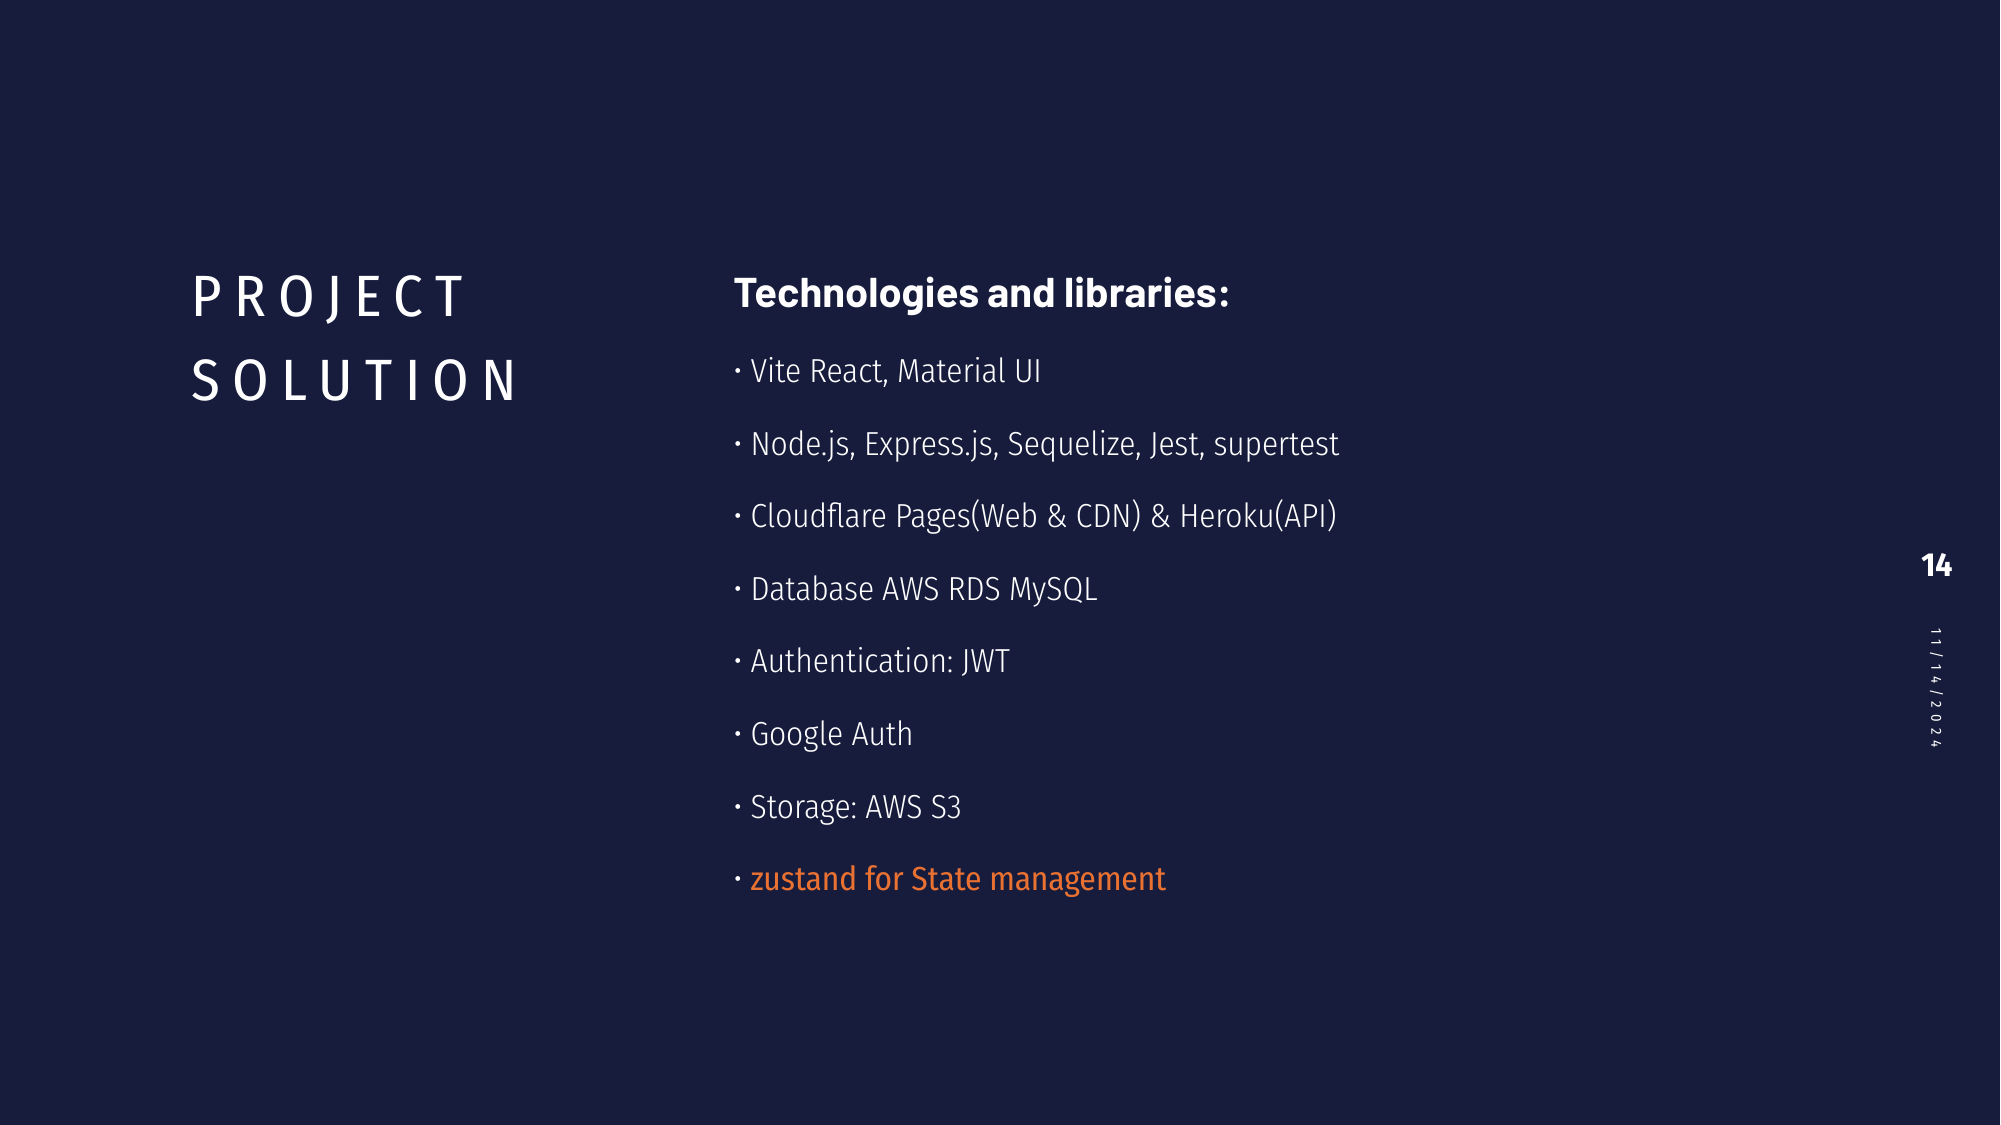

Project solution
Technologies and libraries:
• Vite React, Material UI
• Node.js, Express.js, Sequelize, Jest, supertest
• Cloudflare Pages(Web & CDN) & Heroku(API)
• Database AWS RDS MySQL
• Authentication: JWT
• Google Auth
• Storage: AWS S3
• zustand for State management

14
11/14/2024